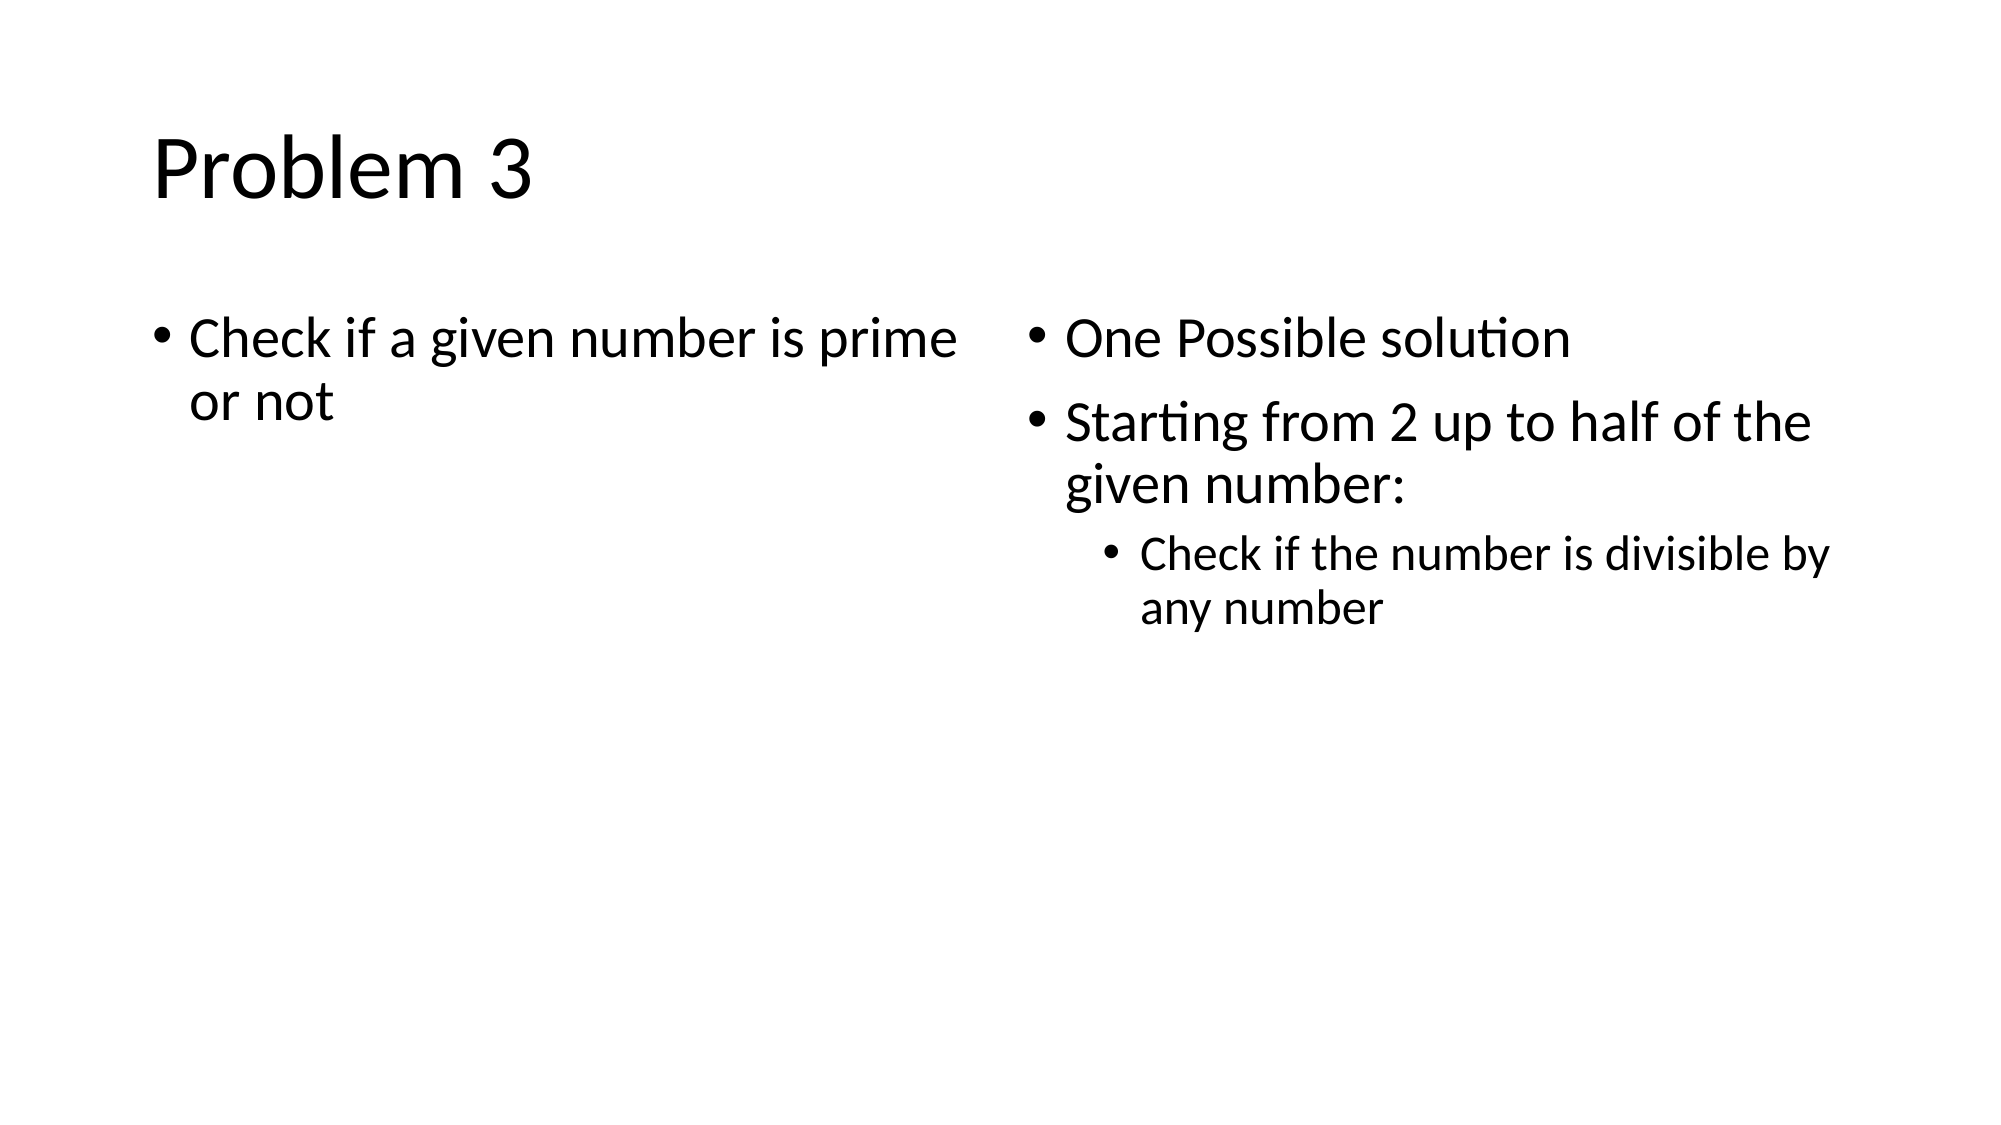

# Problem 3
Check if a given number is prime or not
One Possible solution
Starting from 2 up to half of the given number:
Check if the number is divisible by any number